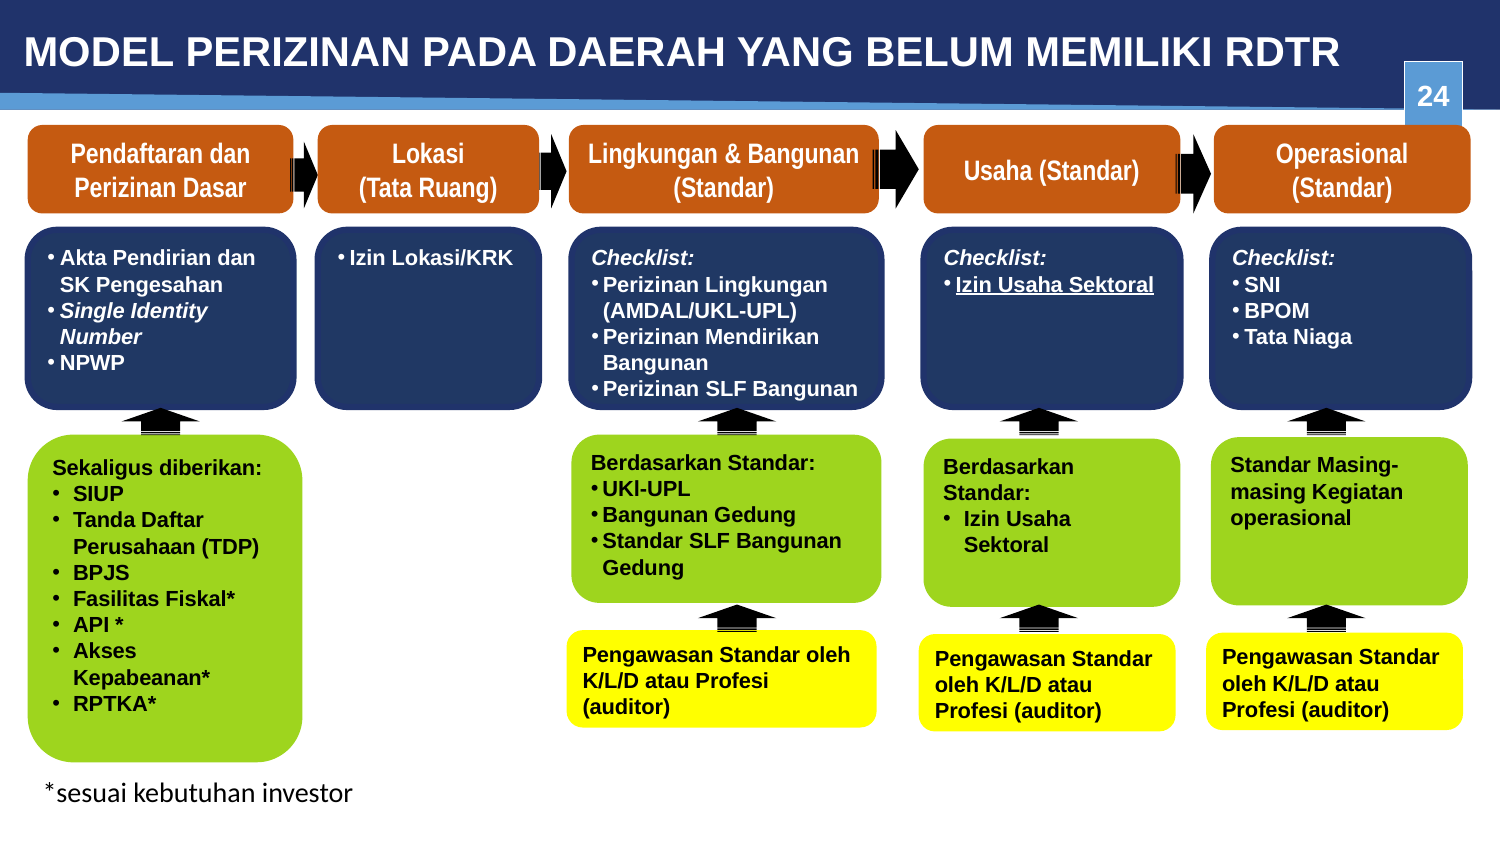

MODEL PERIZINAN PADA DAERAH YANG BELUM MEMILIKI RDTR
24
Pendaftaran dan Perizinan Dasar
Lokasi
(Tata Ruang)

Lingkungan & Bangunan (Standar)

Usaha (Standar)
Operasional (Standar)

Akta Pendirian dan SK Pengesahan
Single Identity Number
NPWP
Izin Lokasi/KRK
Checklist:
Perizinan Lingkungan (AMDAL/UKL-UPL)
Perizinan Mendirikan Bangunan
Perizinan SLF Bangunan
Checklist:
Izin Usaha Sektoral
Checklist:
SNI
BPOM
Tata Niaga

Sekaligus diberikan:
SIUP
Tanda Daftar Perusahaan (TDP)
BPJS
Fasilitas Fiskal*
API *
Akses Kepabeanan*
RPTKA*
Berdasarkan Standar:
UKl-UPL
Bangunan Gedung
Standar SLF Bangunan Gedung
Standar Masing-masing Kegiatan operasional
Berdasarkan Standar:
Izin Usaha Sektoral

Pengawasan Standar oleh K/L/D atau Profesi (auditor)
Pengawasan Standar oleh K/L/D atau Profesi (auditor)
Pengawasan Standar oleh K/L/D atau Profesi (auditor)
*sesuai kebutuhan investor